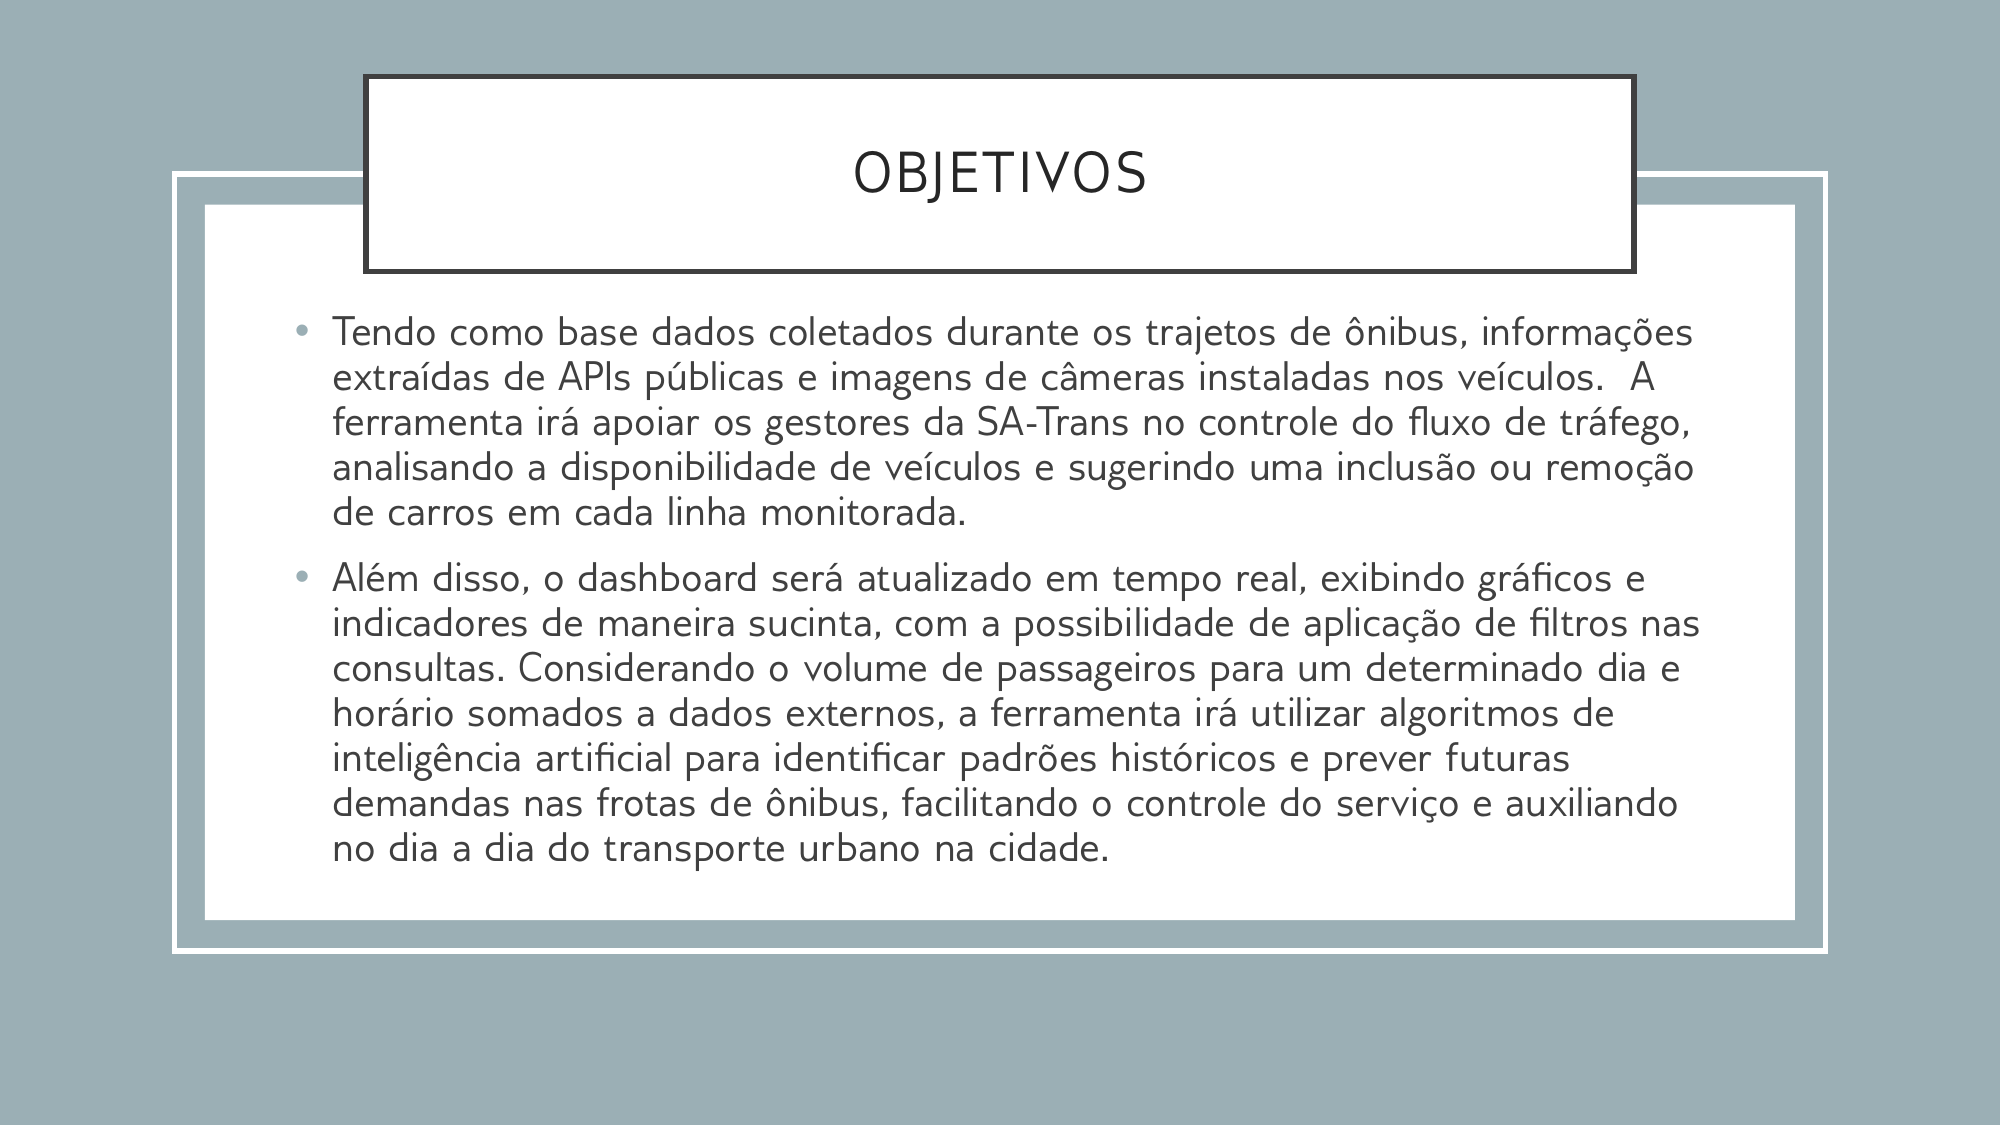

# Objetivos

Tendo como base dados coletados durante os trajetos de ônibus, informações extraídas de APIs públicas e imagens de câmeras instaladas nos veículos.  A ferramenta irá apoiar os gestores da SA-Trans no controle do fluxo de tráfego, analisando a disponibilidade de veículos e sugerindo uma inclusão ou remoção de carros em cada linha monitorada.
Além disso, o dashboard será atualizado em tempo real, exibindo gráficos e indicadores de maneira sucinta, com a possibilidade de aplicação de filtros nas consultas. Considerando o volume de passageiros para um determinado dia e horário somados a dados externos, a ferramenta irá utilizar algoritmos de inteligência artificial para identificar padrões históricos e prever futuras demandas nas frotas de ônibus, facilitando o controle do serviço e auxiliando no dia a dia do transporte urbano na cidade.